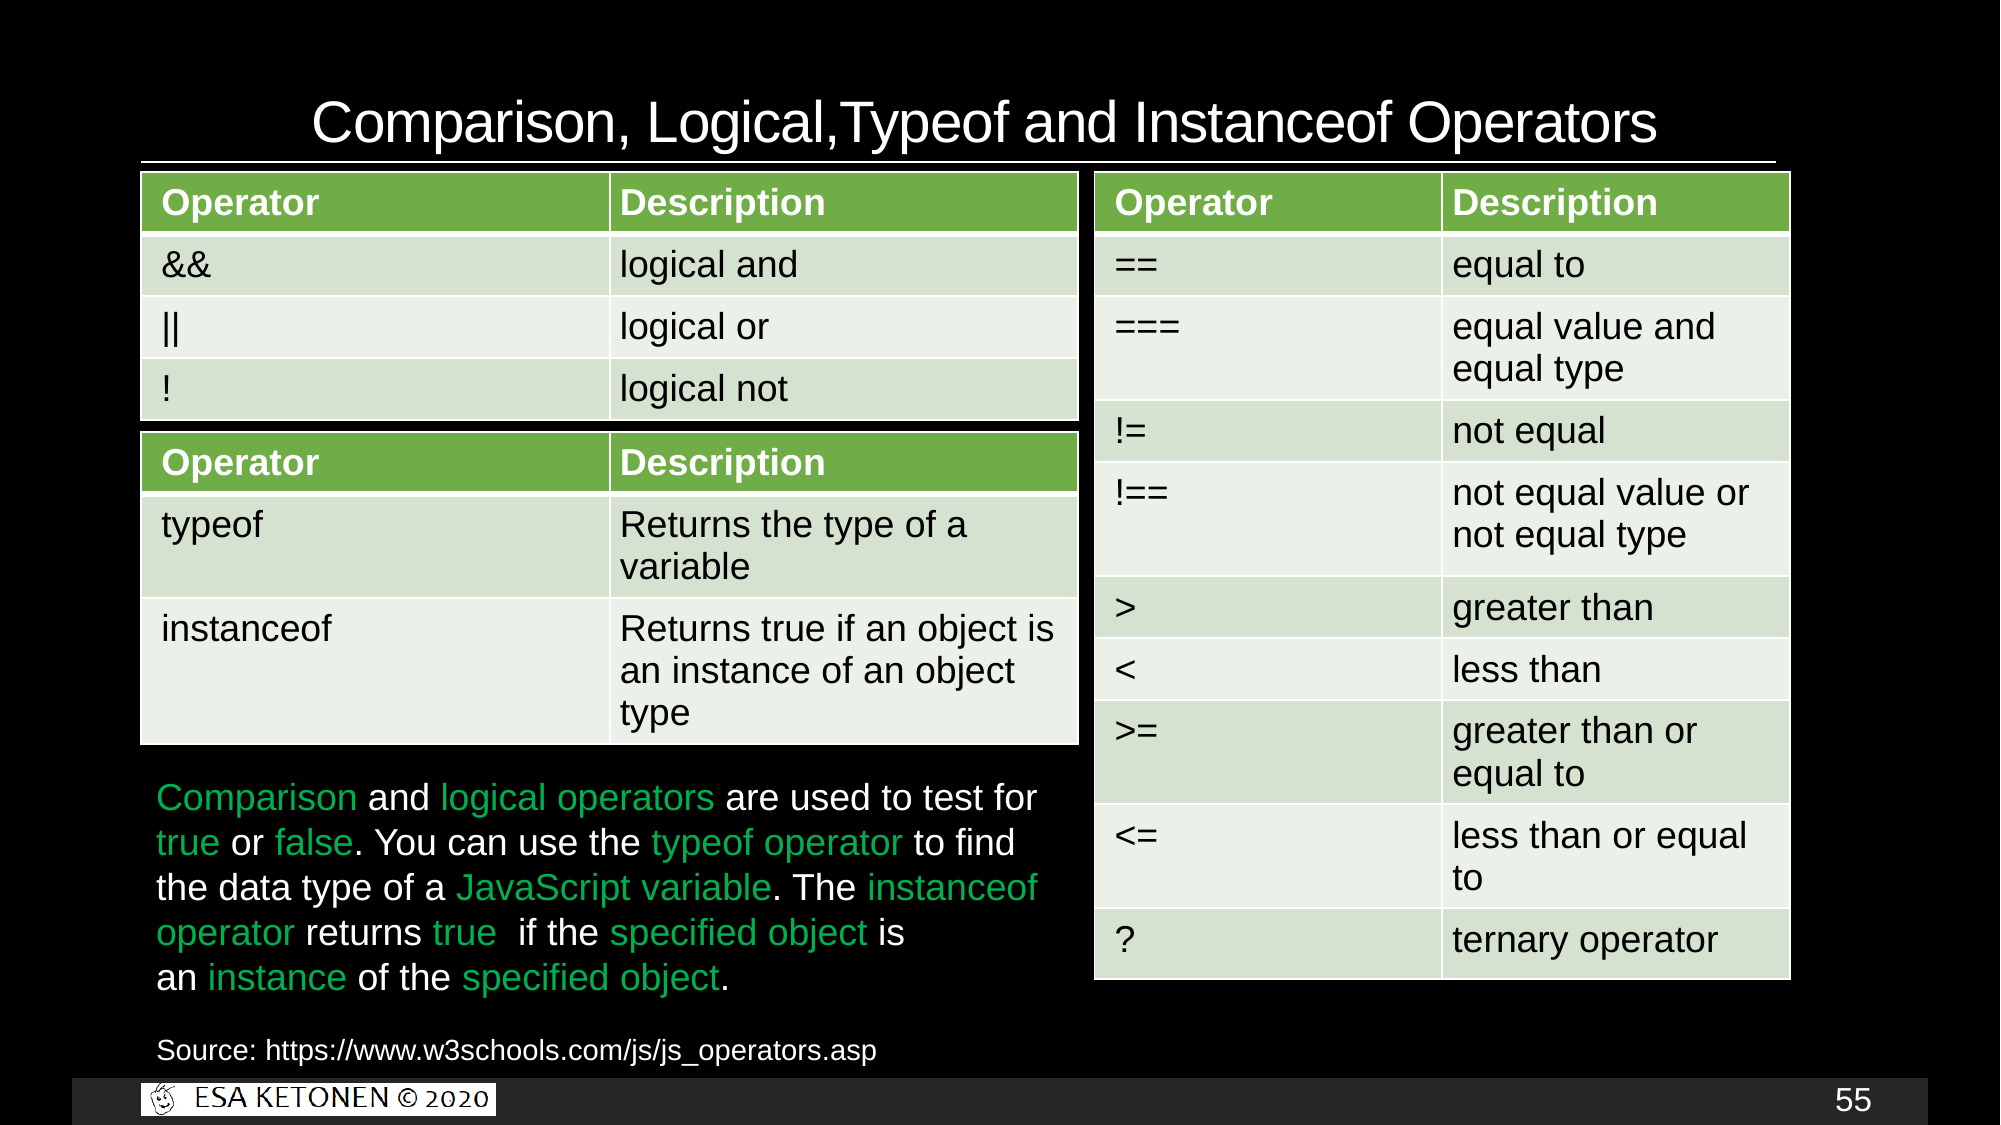

# Comparison, Logical,Typeof and Instanceof Operators
| Operator | Description |
| --- | --- |
| && | logical and |
| || | logical or |
| ! | logical not |
| Operator | Description |
| --- | --- |
| == | equal to |
| === | equal value and equal type |
| != | not equal |
| !== | not equal value or not equal type |
| > | greater than |
| < | less than |
| >= | greater than or equal to |
| <= | less than or equal to |
| ? | ternary operator |

Source: https://www.w3schools.com/js/js_operators.asp
| Operator | Description |
| --- | --- |
| typeof | Returns the type of a variable |
| instanceof | Returns true if an object is an instance of an object type |
Comparison and logical operators are used to test for  true or false. You can use the typeof operator to find the data type of a JavaScript variable. The instanceof operator returns true  if the specified object is
an instance of the specified object.
55